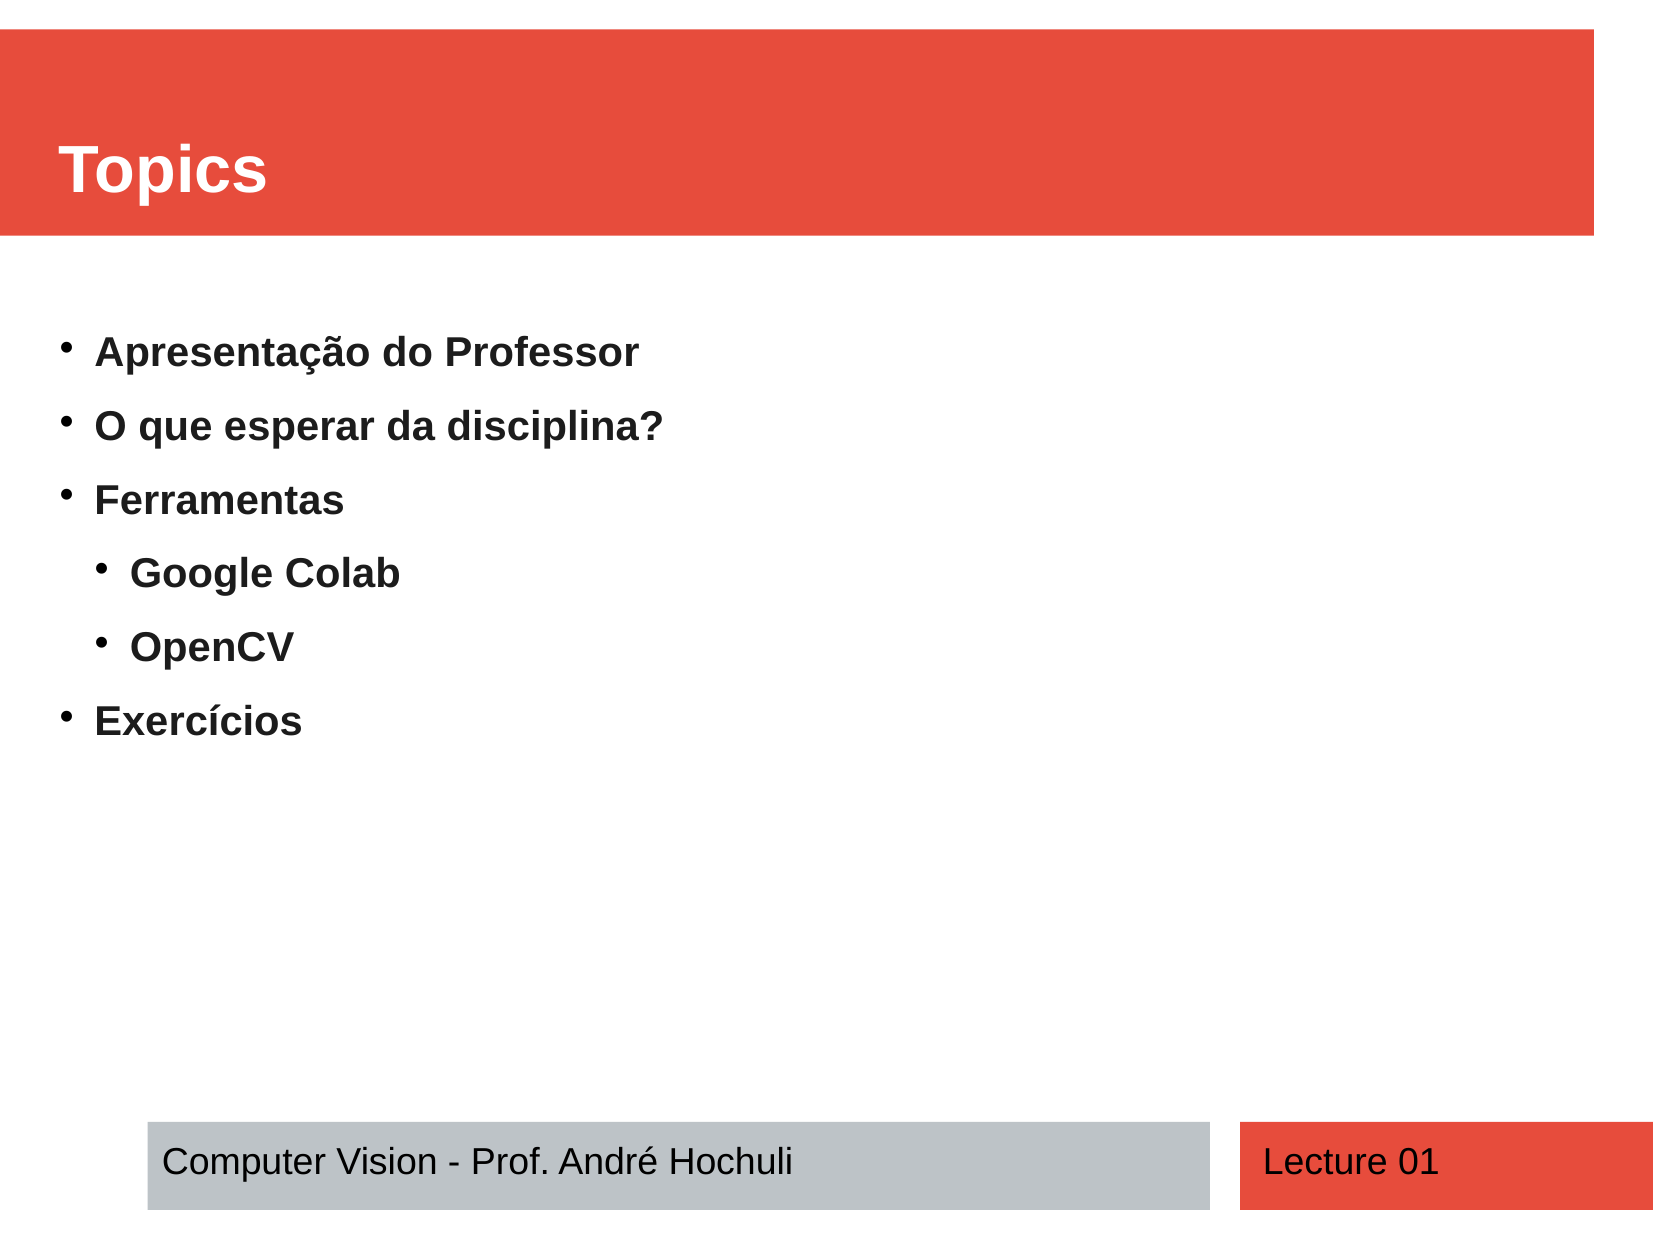

Topics
Apresentação do Professor
O que esperar da disciplina?
Ferramentas
Google Colab
OpenCV
Exercícios
Computer Vision - Prof. André Hochuli
Lecture 01